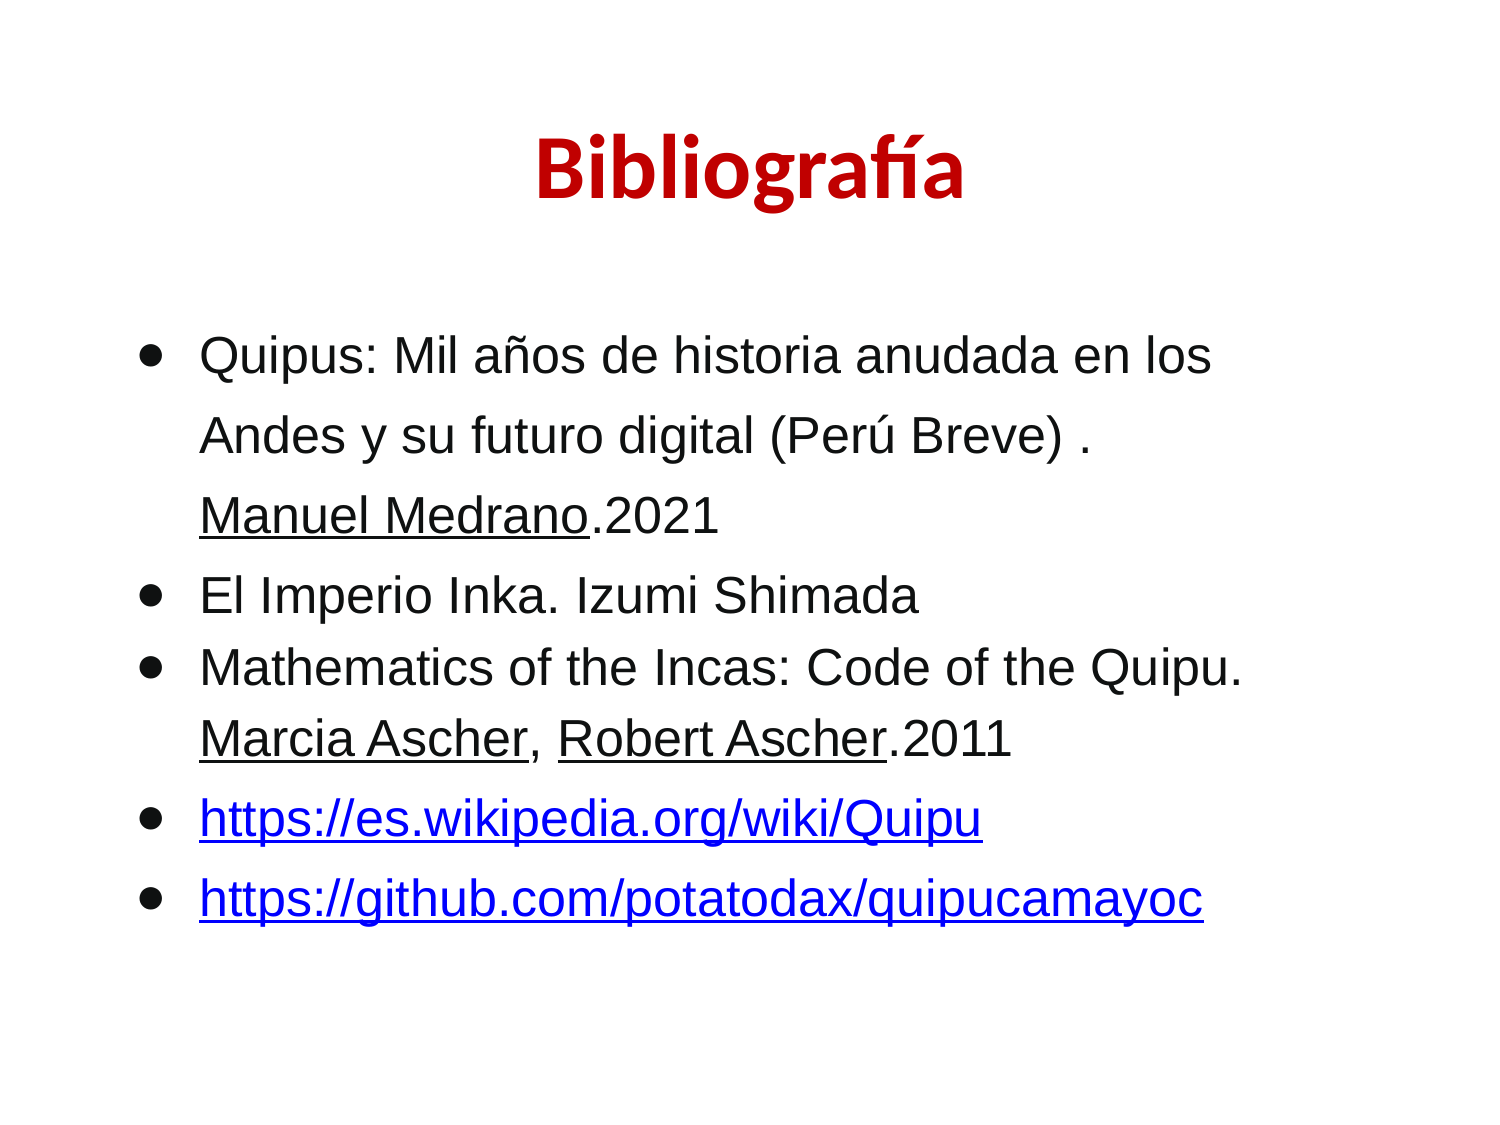

Bibliografía
Quipus: Mil años de historia anudada en los Andes y su futuro digital (Perú Breve) .Manuel Medrano.2021
El Imperio Inka. Izumi Shimada
Mathematics of the Incas: Code of the Quipu. Marcia Ascher, Robert Ascher.2011
https://es.wikipedia.org/wiki/Quipu
https://github.com/potatodax/quipucamayoc